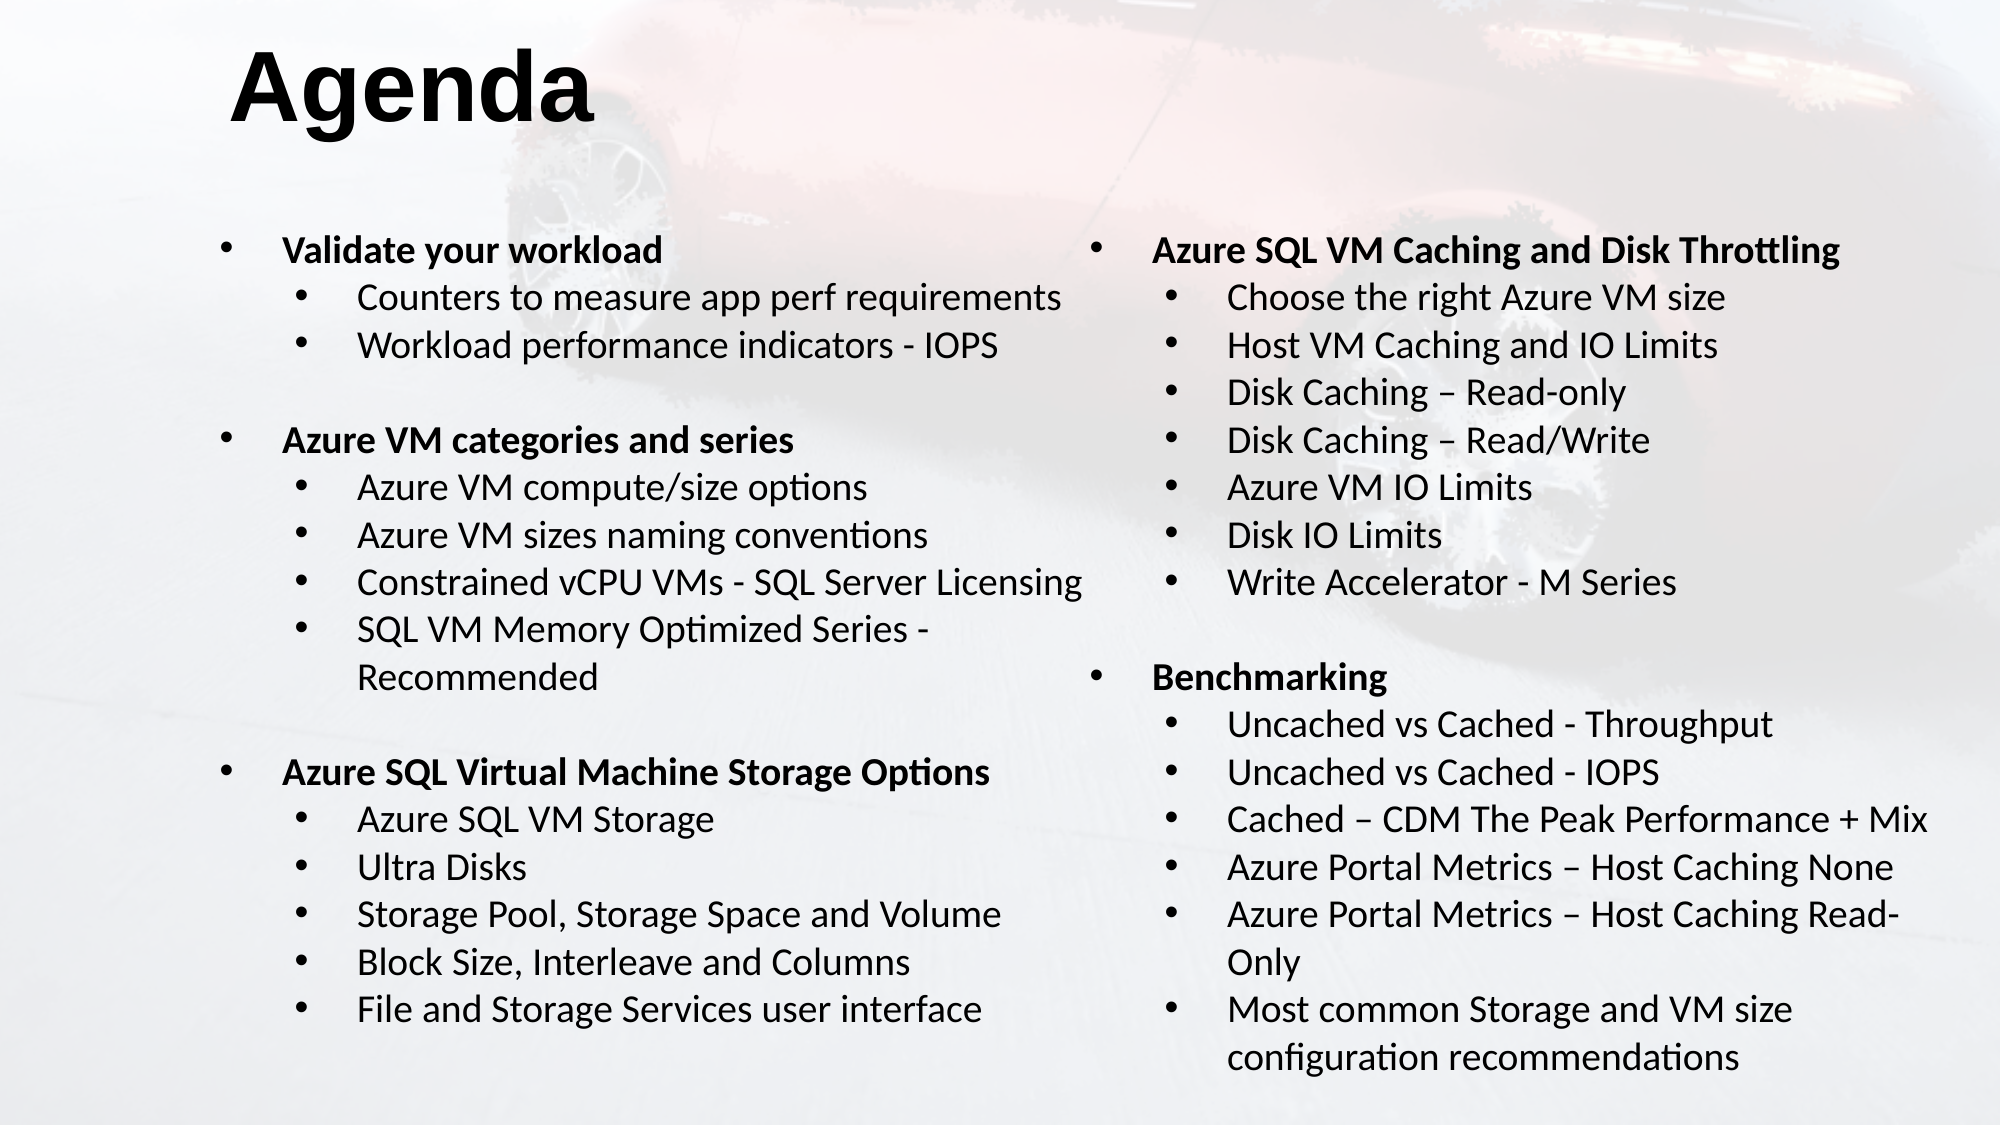

Agenda
Validate your workload
Counters to measure app perf requirements
Workload performance indicators - IOPS

Azure VM categories and series
Azure VM compute/size options
Azure VM sizes naming conventions
Constrained vCPU VMs - SQL Server Licensing
SQL VM Memory Optimized Series - Recommended

Azure SQL Virtual Machine Storage Options
Azure SQL VM Storage
Ultra Disks
Storage Pool, Storage Space and Volume
Block Size, Interleave and Columns
File and Storage Services user interface

Azure SQL VM Caching and Disk Throttling
Choose the right Azure VM size
Host VM Caching and IO Limits
Disk Caching – Read-only
Disk Caching – Read/Write
Azure VM IO Limits
Disk IO Limits
Write Accelerator - M Series

Benchmarking
Uncached vs Cached - Throughput
Uncached vs Cached - IOPS
Cached – CDM The Peak Performance + Mix
Azure Portal Metrics – Host Caching None
Azure Portal Metrics – Host Caching Read-Only
Most common Storage and VM size configuration recommendations